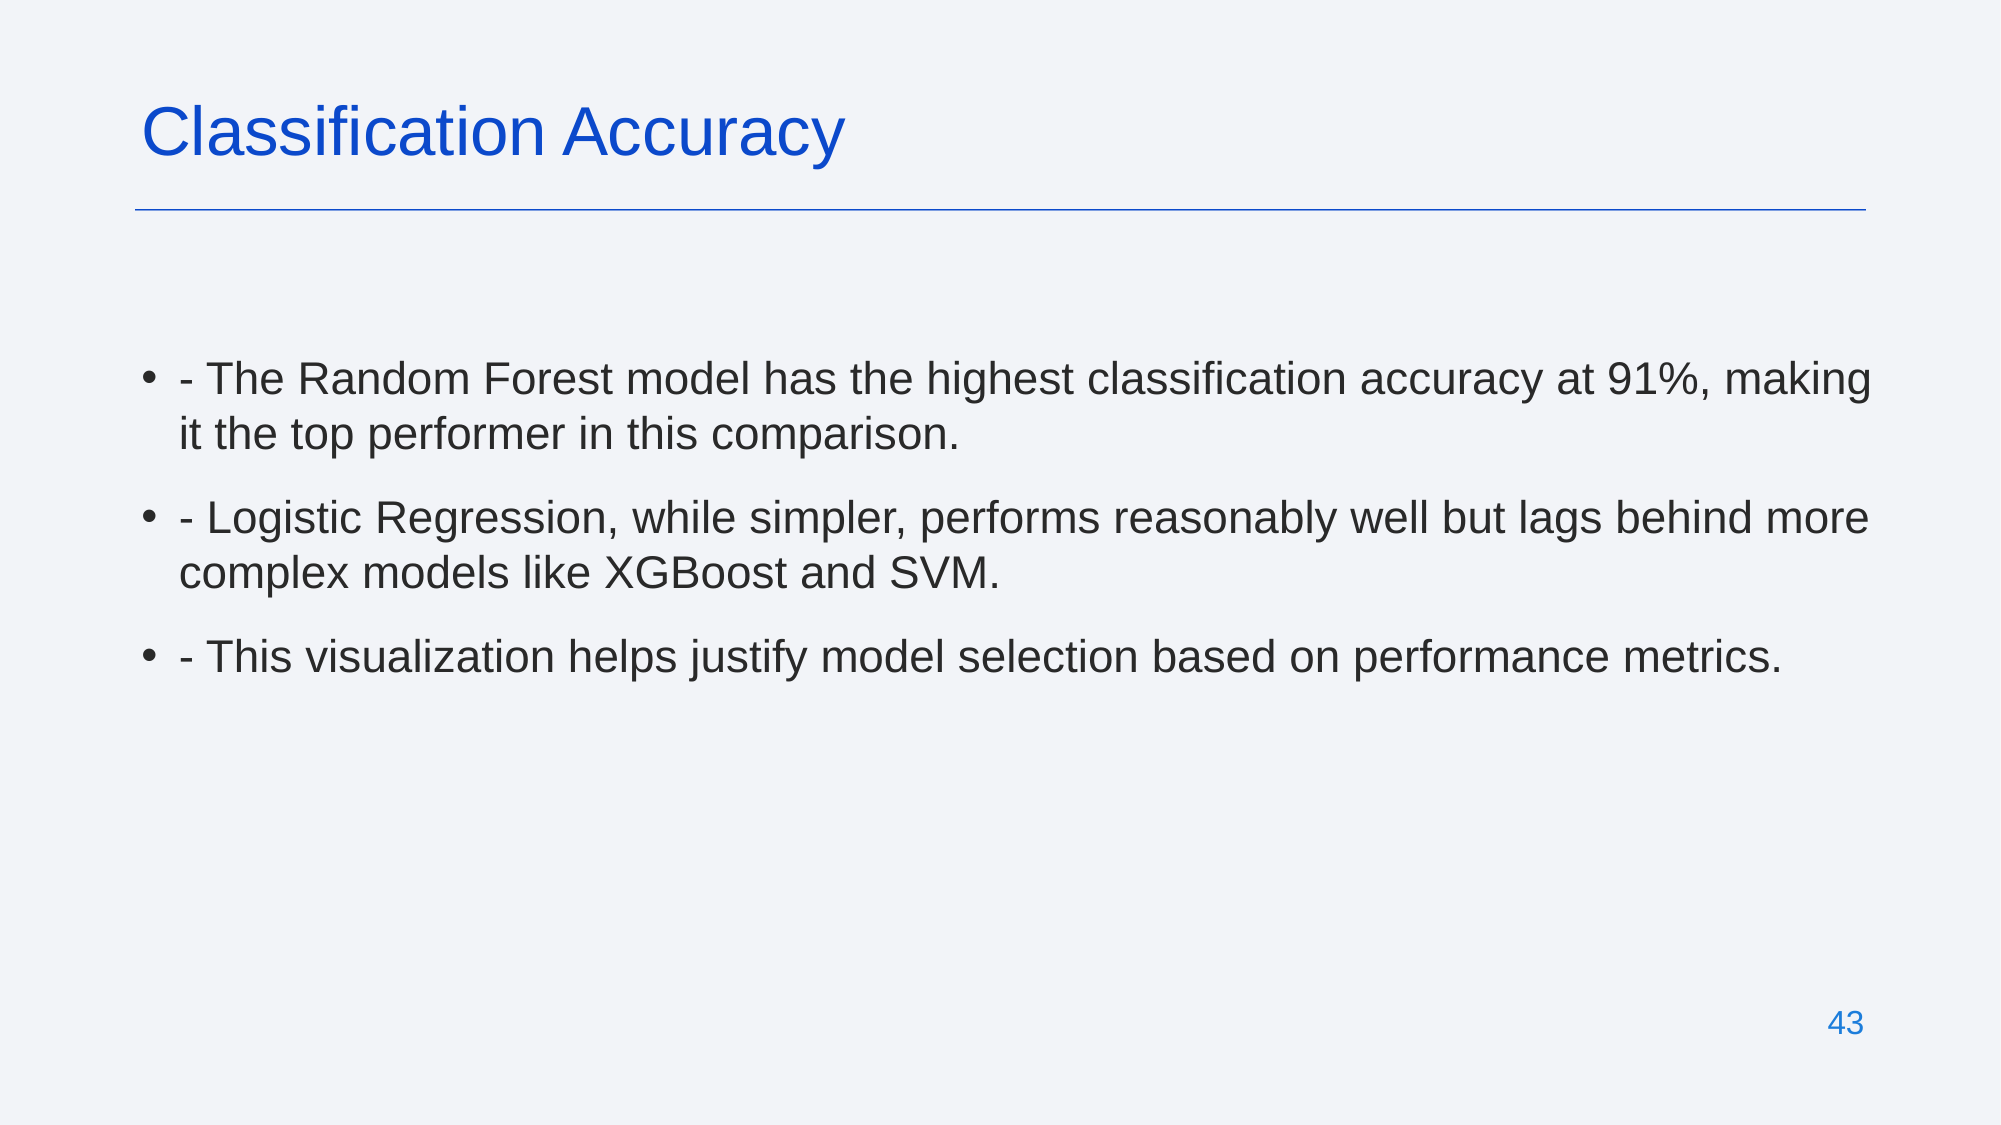

Classification Accuracy
- The Random Forest model has the highest classification accuracy at 91%, making it the top performer in this comparison.
- Logistic Regression, while simpler, performs reasonably well but lags behind more complex models like XGBoost and SVM.
- This visualization helps justify model selection based on performance metrics.
43